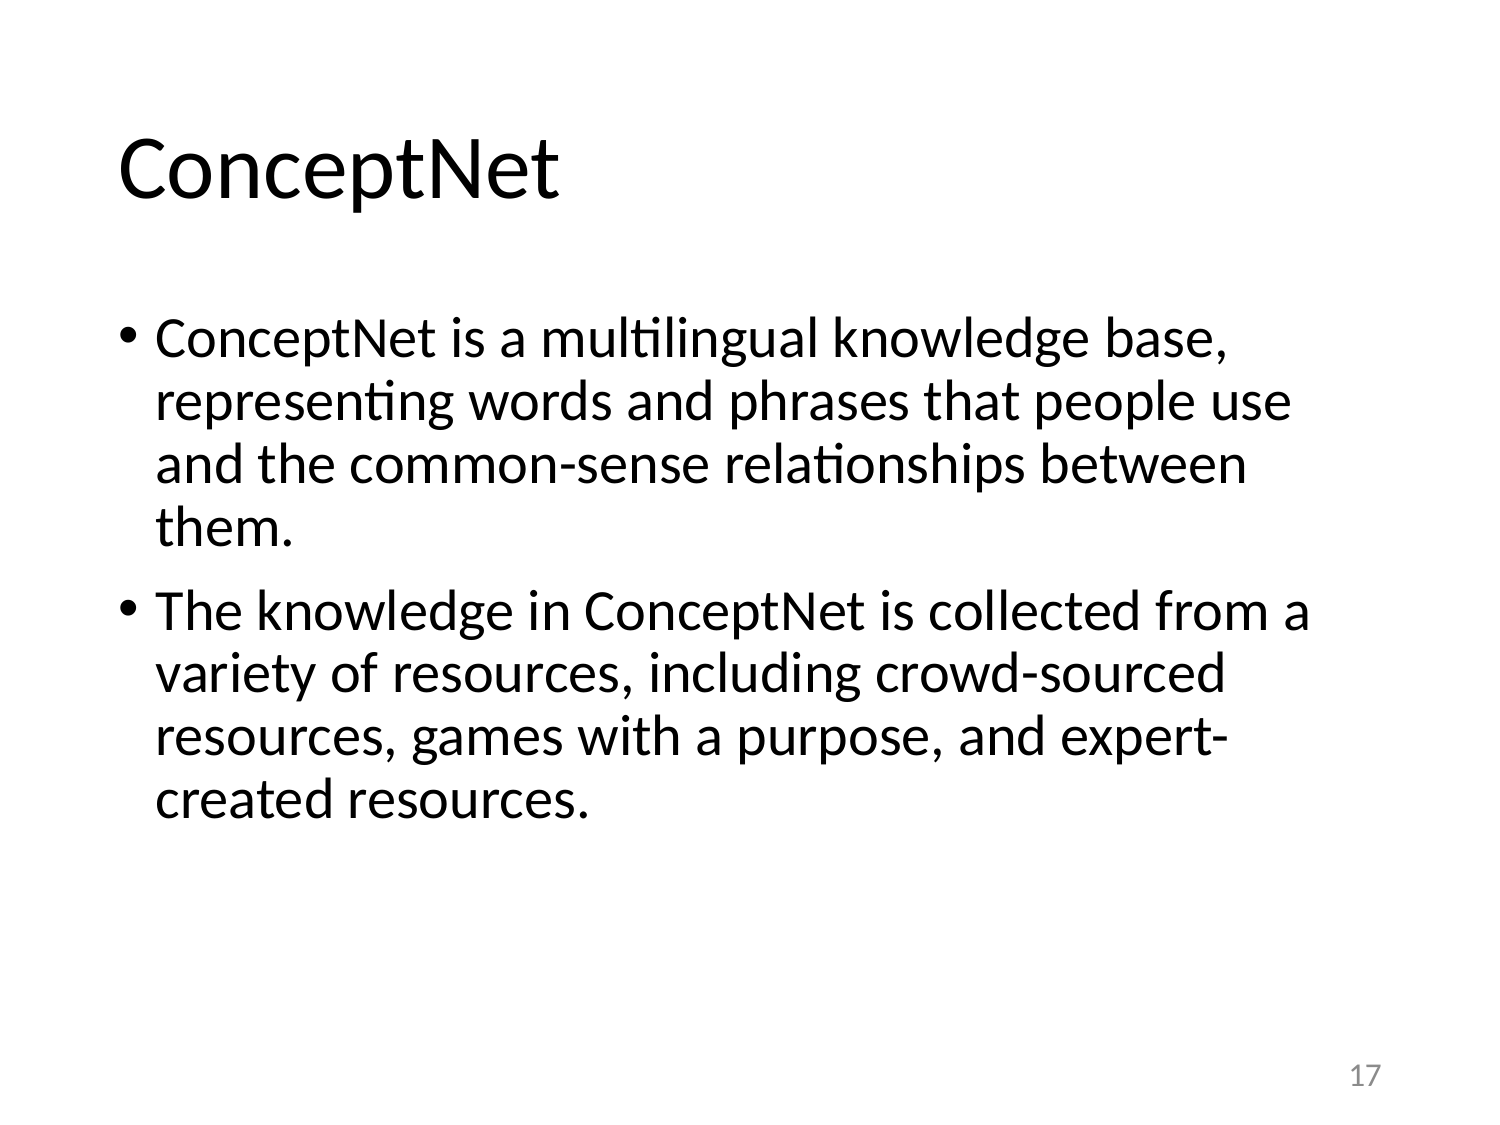

# ConceptNet
ConceptNet is a multilingual knowledge base, representing words and phrases that people use and the common-sense relationships between them.
The knowledge in ConceptNet is collected from a variety of resources, including crowd-sourced resources, games with a purpose, and expert-created resources.
17